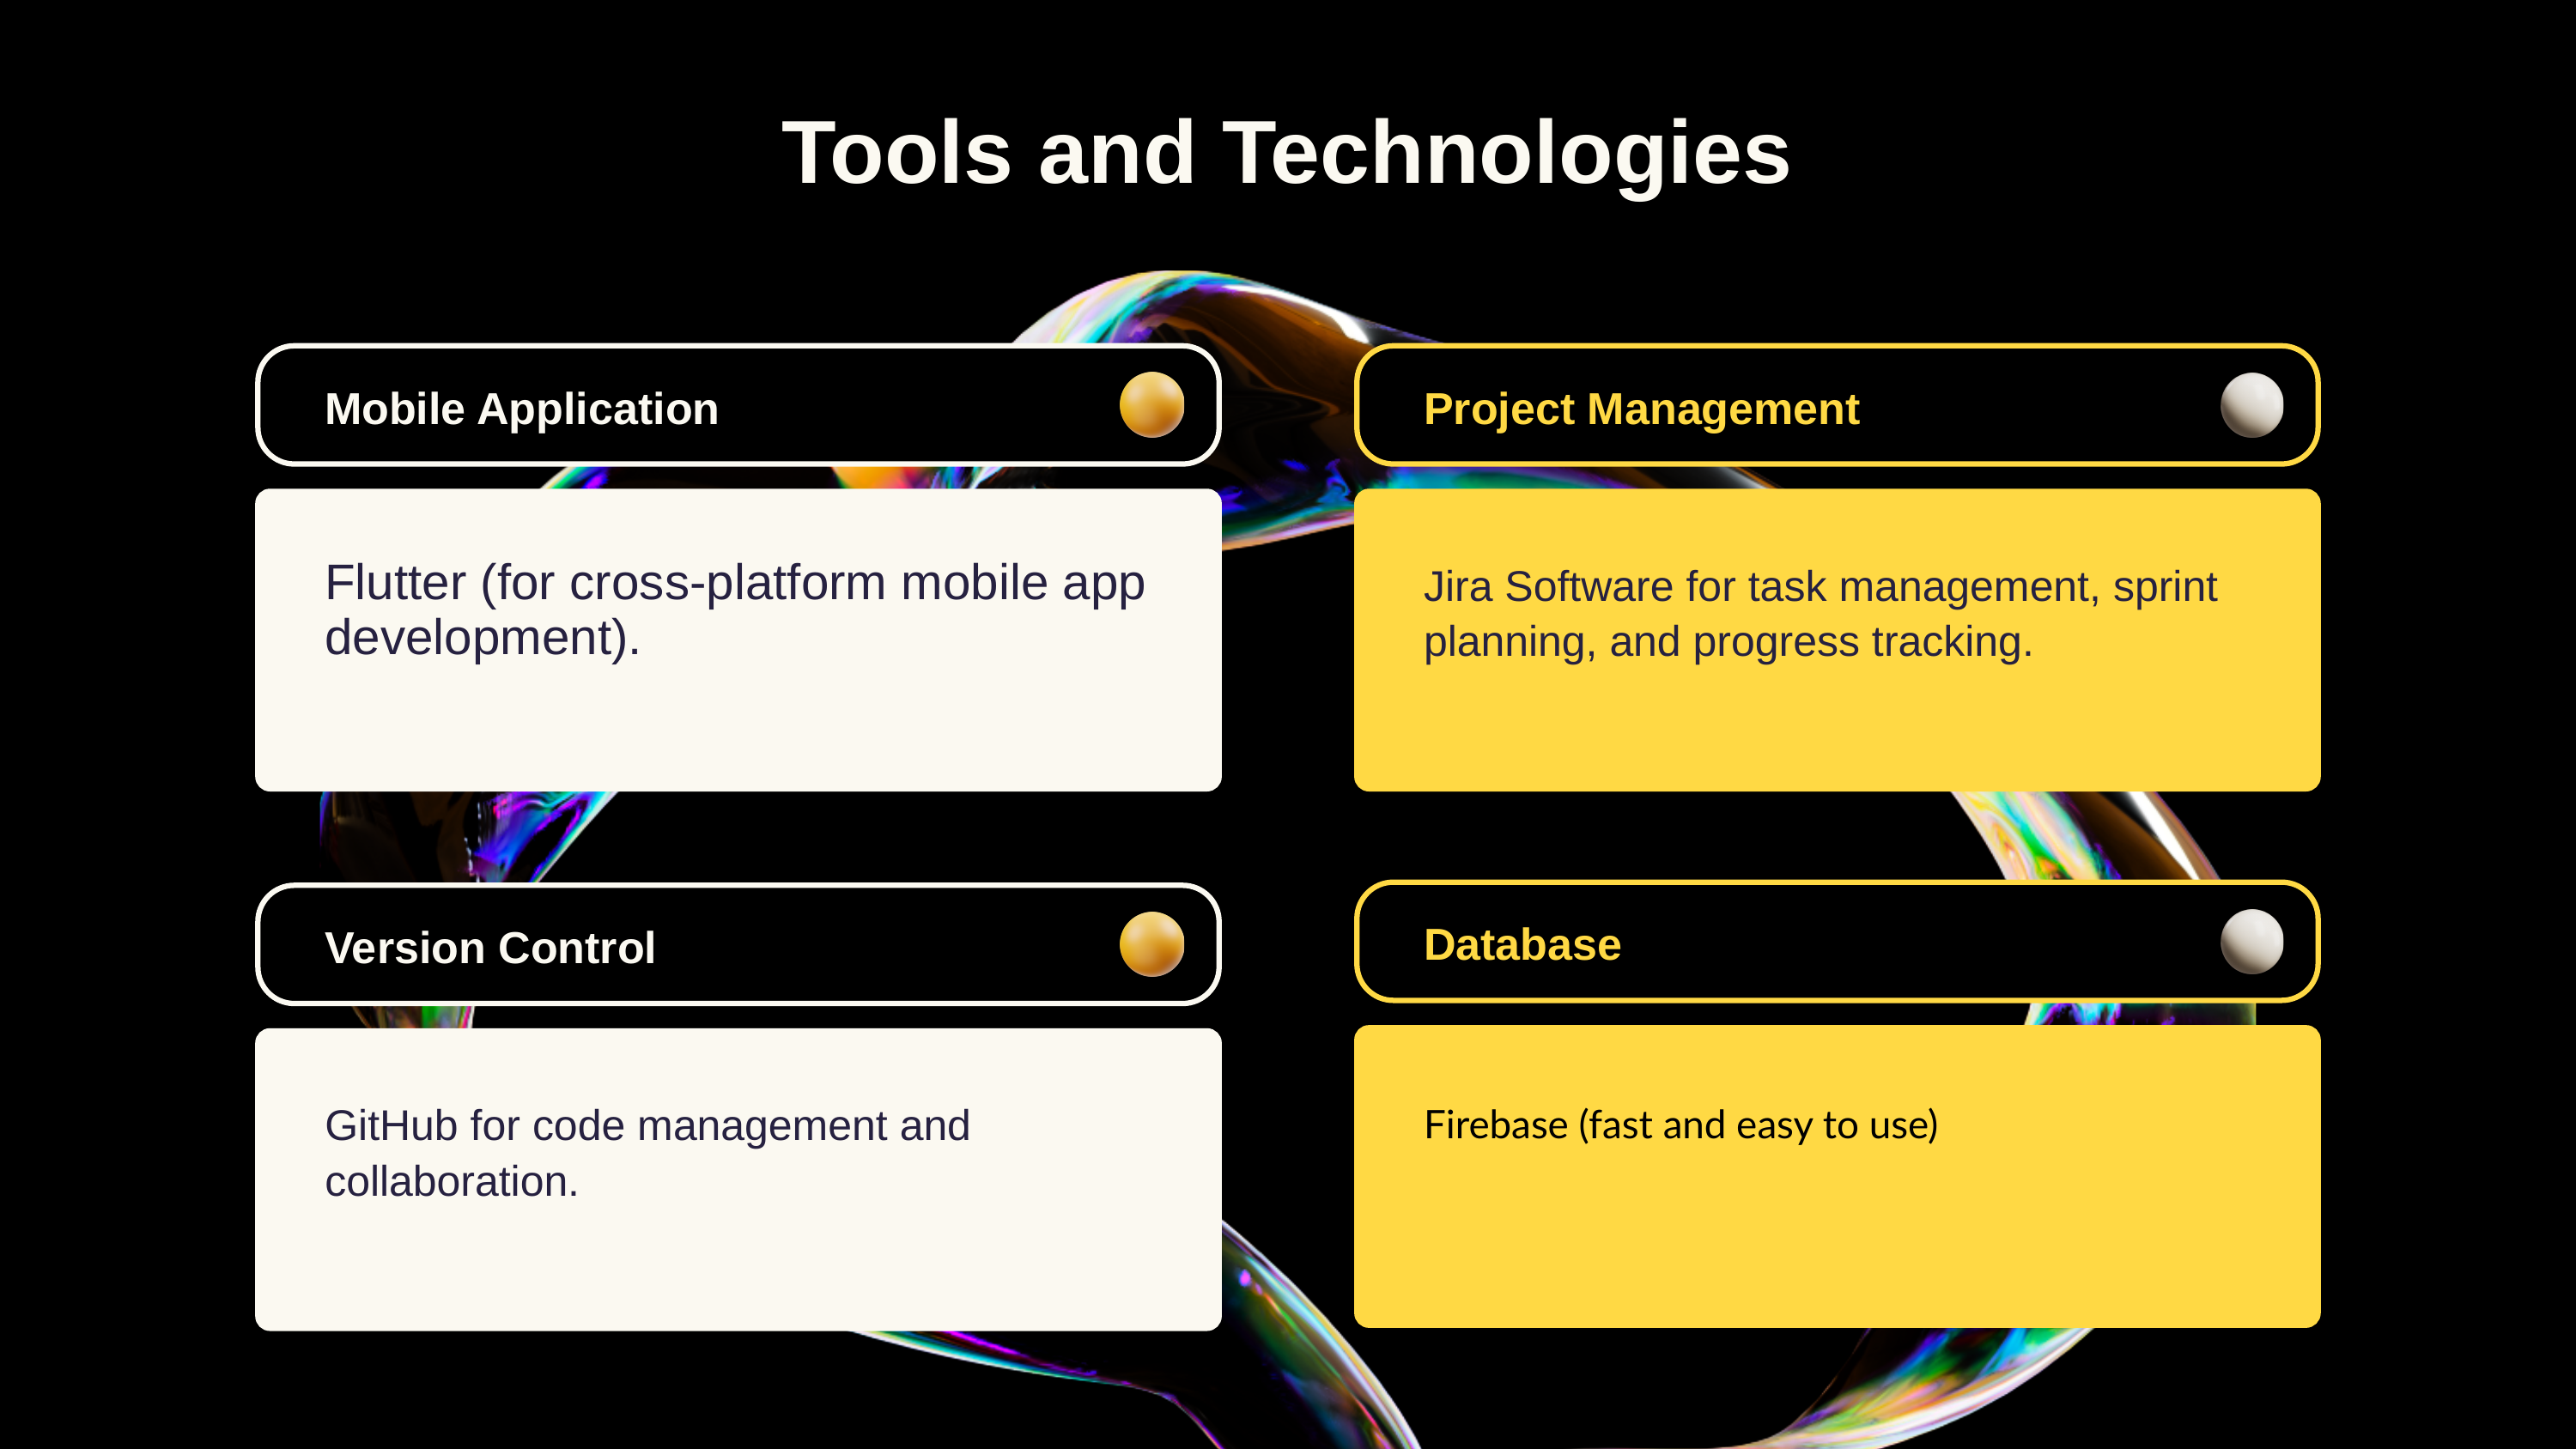

Tools and Technologies

Mobile Application
Project Management

Flutter (for cross-platform mobile app development).
Jira Software for task management, sprint planning, and progress tracking.

Database

Version Control

Firebase (fast and easy to use)
GitHub for code management and collaboration.
We help startups get media coverage and build relationships with relevant journalists and influencers.